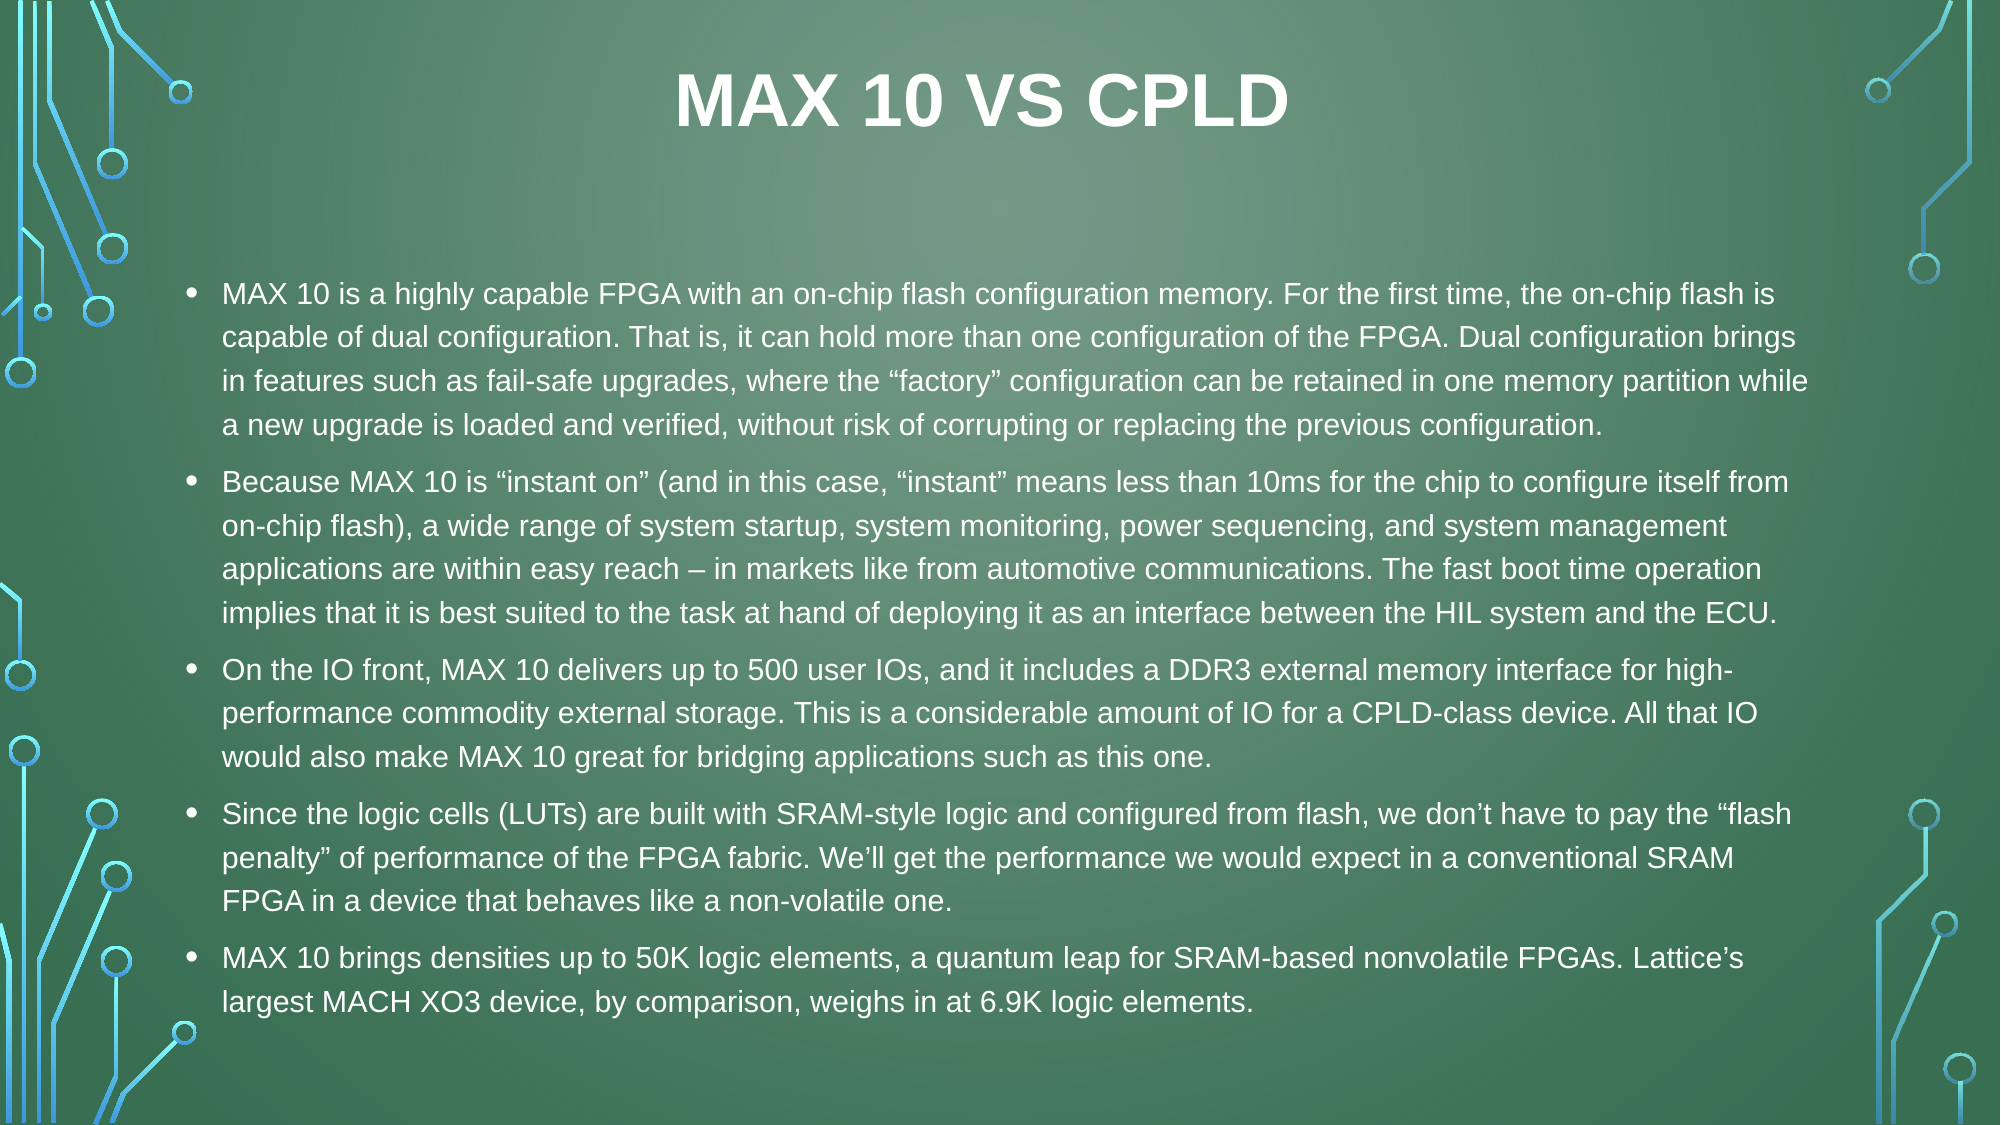

# MAX 10 vs CPLD
MAX 10 is a highly capable FPGA with an on-chip flash configuration memory. For the first time, the on-chip flash is capable of dual configuration. That is, it can hold more than one configuration of the FPGA. Dual configuration brings in features such as fail-safe upgrades, where the “factory” configuration can be retained in one memory partition while a new upgrade is loaded and verified, without risk of corrupting or replacing the previous configuration.
Because MAX 10 is “instant on” (and in this case, “instant” means less than 10ms for the chip to configure itself from on-chip flash), a wide range of system startup, system monitoring, power sequencing, and system management applications are within easy reach – in markets like from automotive communications. The fast boot time operation implies that it is best suited to the task at hand of deploying it as an interface between the HIL system and the ECU.
On the IO front, MAX 10 delivers up to 500 user IOs, and it includes a DDR3 external memory interface for high-performance commodity external storage. This is a considerable amount of IO for a CPLD-class device. All that IO would also make MAX 10 great for bridging applications such as this one.
Since the logic cells (LUTs) are built with SRAM-style logic and configured from flash, we don’t have to pay the “flash penalty” of performance of the FPGA fabric. We’ll get the performance we would expect in a conventional SRAM FPGA in a device that behaves like a non-volatile one.
MAX 10 brings densities up to 50K logic elements, a quantum leap for SRAM-based nonvolatile FPGAs. Lattice’s largest MACH XO3 device, by comparison, weighs in at 6.9K logic elements.